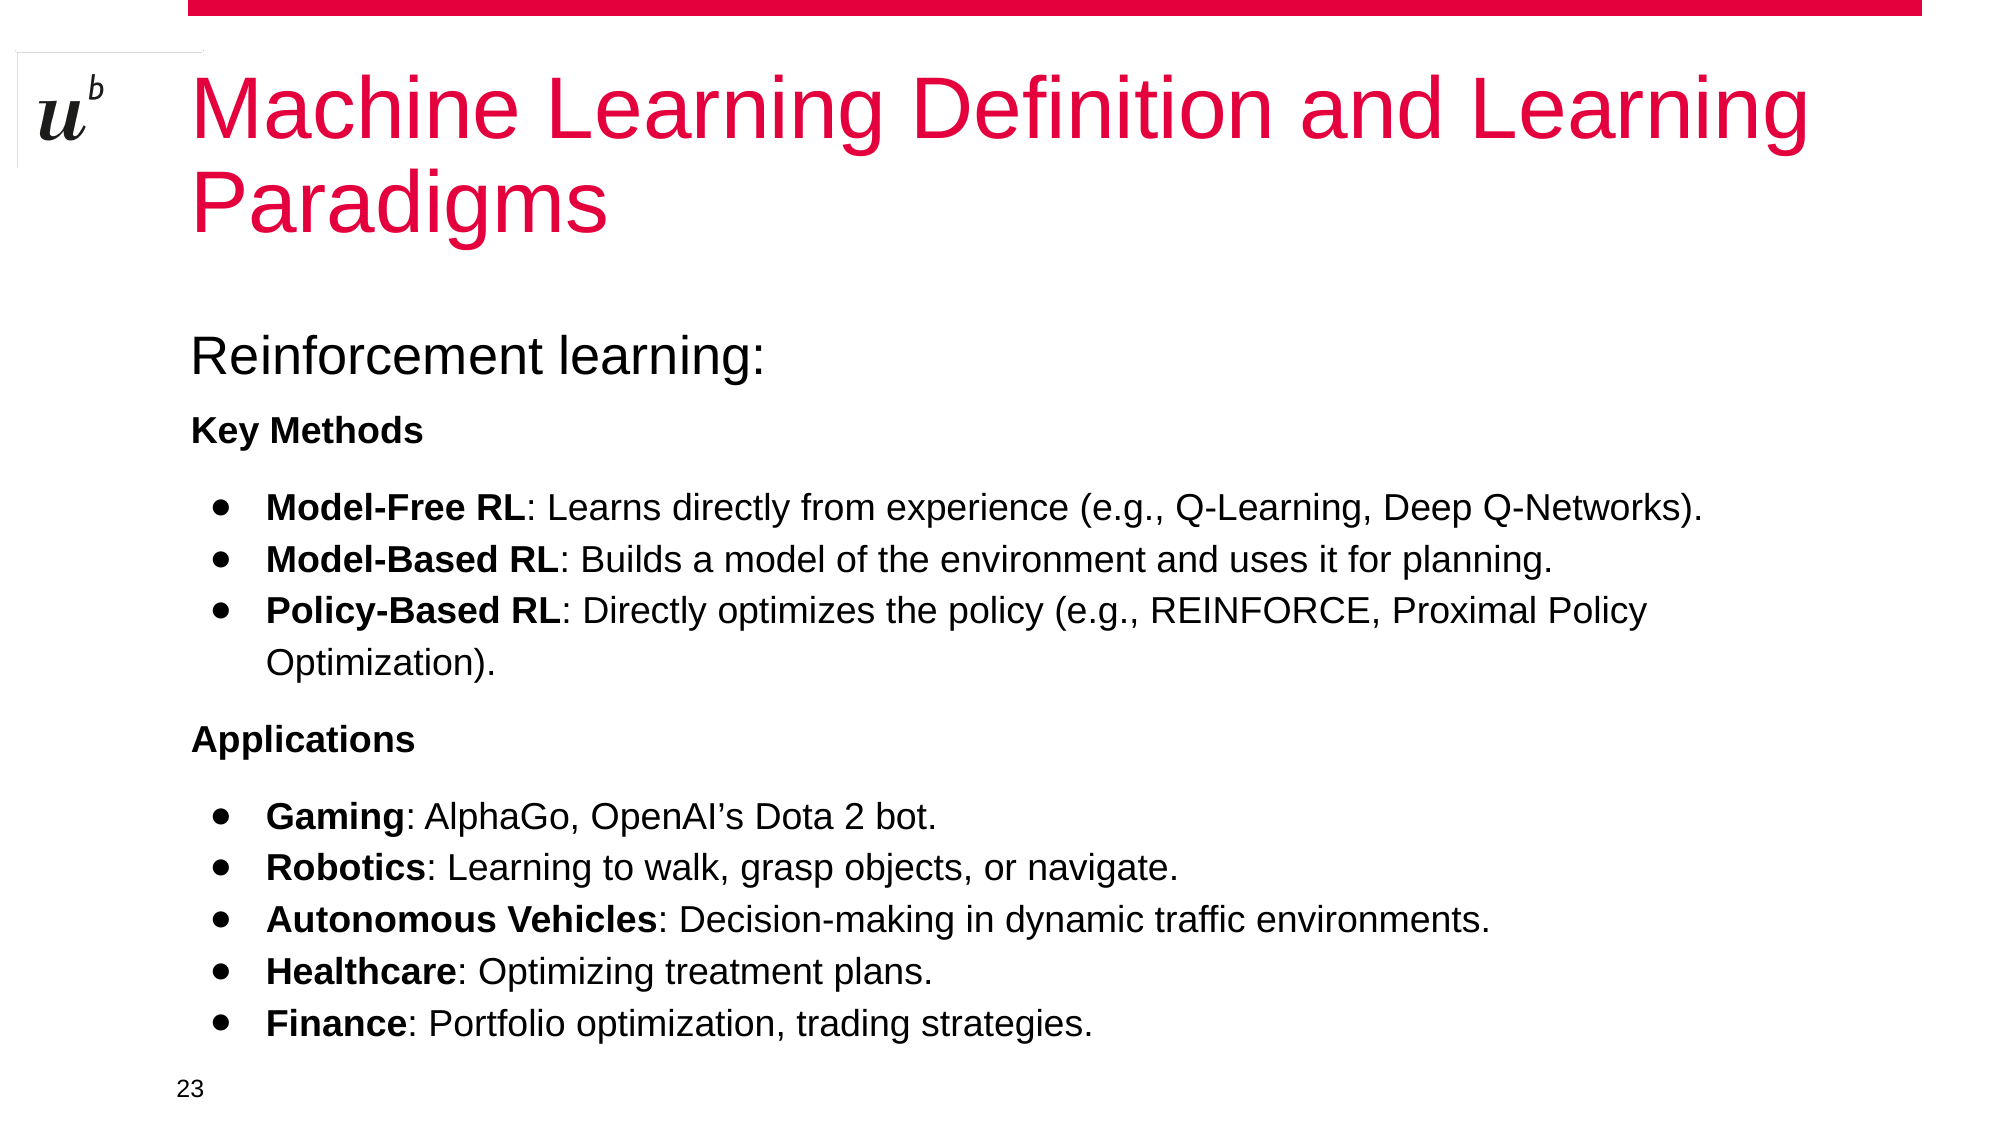

# Machine Learning Definition and Learning Paradigms
Reinforcement learning:
Key Methods
Model-Free RL: Learns directly from experience (e.g., Q-Learning, Deep Q-Networks).
Model-Based RL: Builds a model of the environment and uses it for planning.
Policy-Based RL: Directly optimizes the policy (e.g., REINFORCE, Proximal Policy Optimization).
Applications
Gaming: AlphaGo, OpenAI’s Dota 2 bot.
Robotics: Learning to walk, grasp objects, or navigate.
Autonomous Vehicles: Decision-making in dynamic traffic environments.
Healthcare: Optimizing treatment plans.
Finance: Portfolio optimization, trading strategies.

23